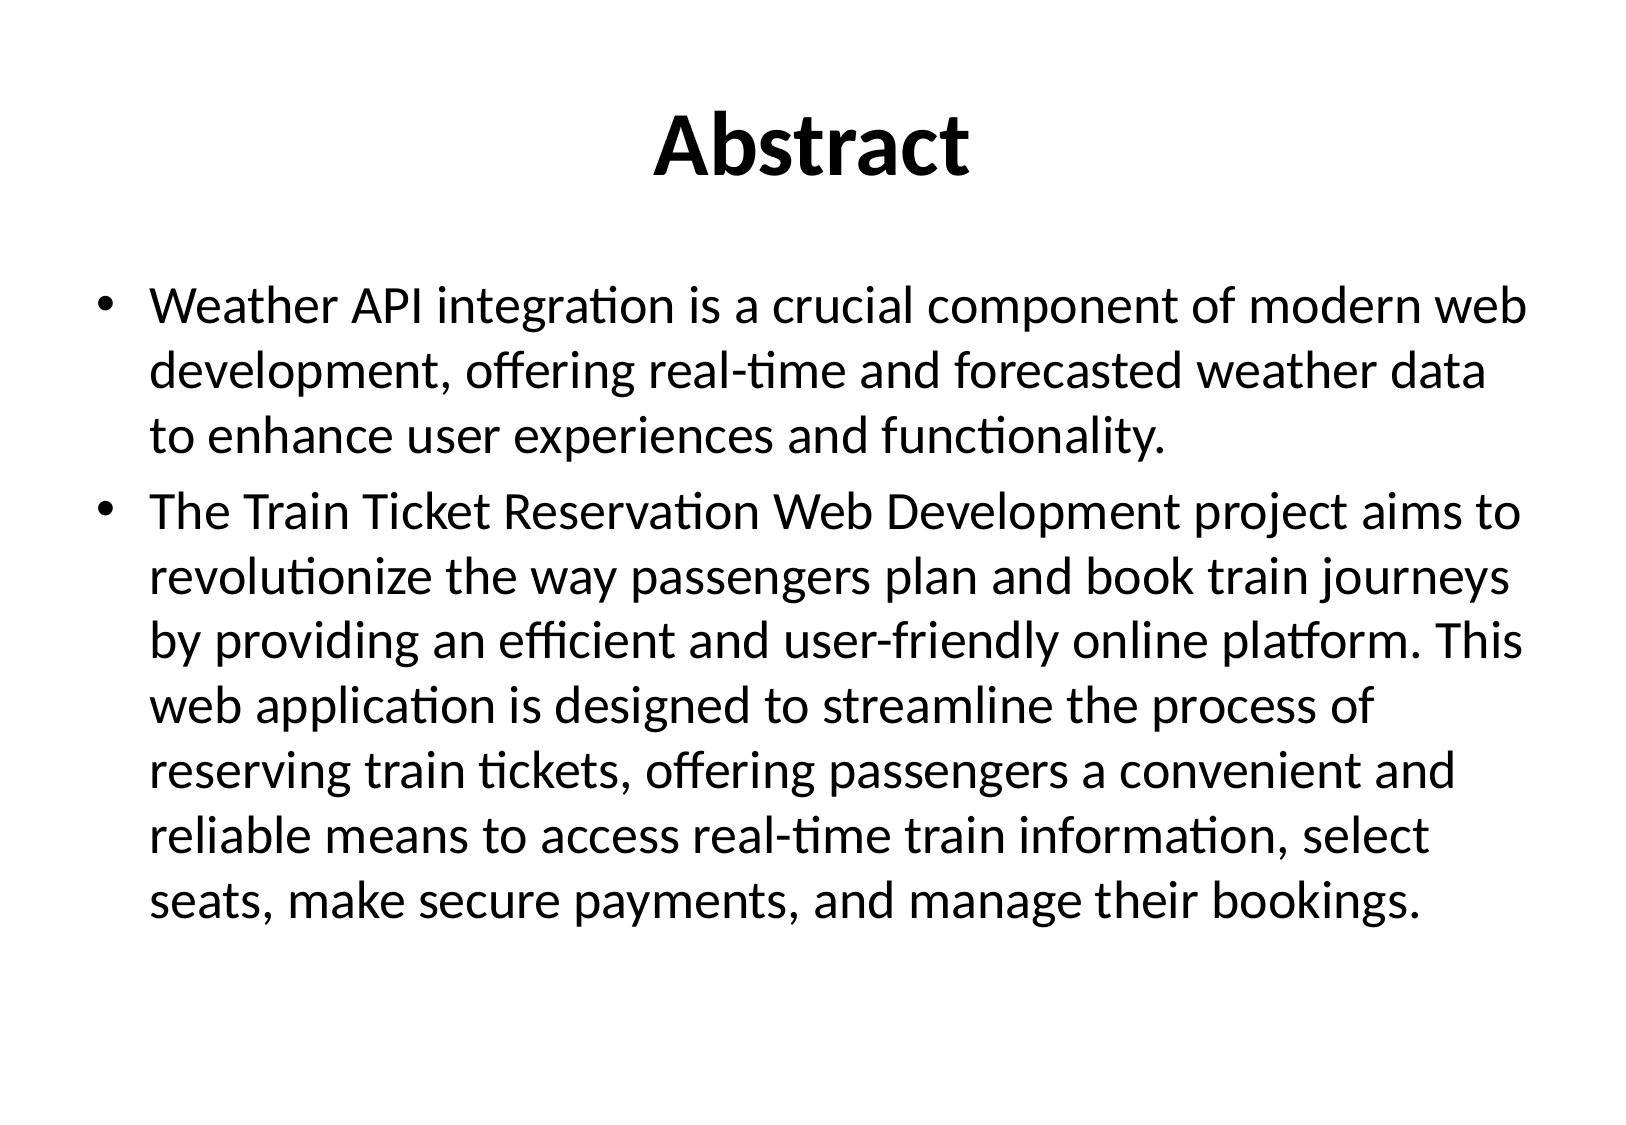

# Abstract
Weather API integration is a crucial component of modern web development, offering real-time and forecasted weather data to enhance user experiences and functionality.
The Train Ticket Reservation Web Development project aims to revolutionize the way passengers plan and book train journeys by providing an efficient and user-friendly online platform. This web application is designed to streamline the process of reserving train tickets, offering passengers a convenient and reliable means to access real-time train information, select seats, make secure payments, and manage their bookings.